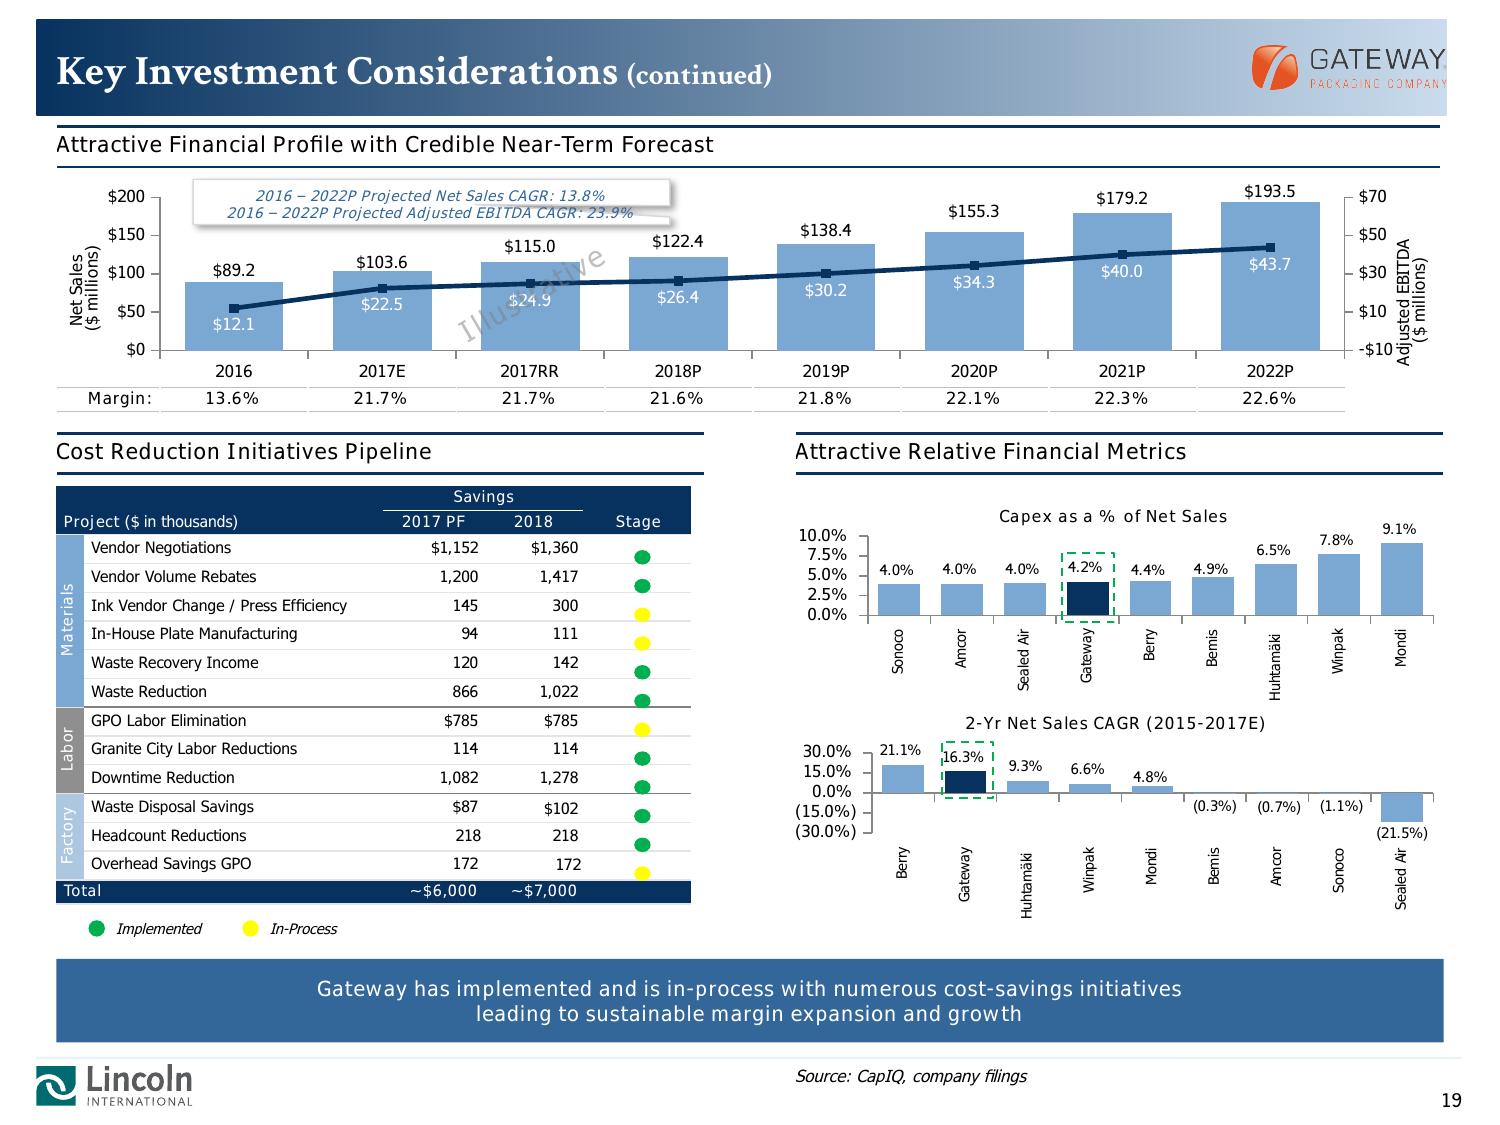

# Key Investment Considerations (continued)
| Attractive Financial Profile with Credible Near-Term Forecast |
| --- |

### Chart

| Category | Net Revenue | Adjusted EBITDA |
|---|---|---|
| 2016 | 89.2 | 12.1 |
| 2017E | 103.6 | 22.5 |
| 2017RR | 115.0 | 24.9 |
| 2018P | 122.4 | 26.4 |
| 2019P | 138.4 | 30.2 |
| 2020P | 155.3 | 34.3 |
| 2021P | 179.2 | 40.0 |
| 2022P | 193.5 | 43.7 |
2016 – 2022P Projected Net Sales CAGR: 13.8%
2016 – 2022P Projected Adjusted EBITDA CAGR: 23.9%

Illustrative
| Margin: | 13.6% | 21.7% | 21.7% | 21.6% | 21.8% | 22.1% | 22.3% | 22.6% |
| --- | --- | --- | --- | --- | --- | --- | --- | --- |
| Cost Reduction Initiatives Pipeline |
| --- |
| Attractive Relative Financial Metrics |
| --- |
| Project ($ in thousands) |  | Savings |  | Stage |
| --- | --- | --- | --- | --- |
|  |  | 2017 PF | 2018 |  |
| Materials | Vendor Negotiations | $1,152 | $1,360 |  |
|  | Vendor Volume Rebates | 1,200 | 1,417 |  |
|  | Ink Vendor Change / Press Efficiency | 145 | 300 |  |
|  | In-House Plate Manufacturing | 94 | 111 |  |
|  | Waste Recovery Income | 120 | 142 |  |
|  | Waste Reduction | 866 | 1,022 |  |
| Labor | GPO Labor Elimination | $785 | $785 |  |
|  | Granite City Labor Reductions | 114 | 114 |  |
|  | Downtime Reduction | 1,082 | 1,278 |  |
| Factory | Waste Disposal Savings | $87 | $102 |  |
|  | Headcount Reductions | 218 | 218 |  |
|  | Overhead Savings GPO | 172 | 172 |  |
| Total |  | ~$6,000 | ~$7,000 |  |

### Chart: Capex as a % of Net Sales

| Category | Column1 |
|---|---|
| Sonoco | 0.03981242947844299 |
| Amcor | 0.0403454324826065 |
| Sealed Air | 0.04041084267430155 |
| Gateway | 0.04245404446173482 |
| Berry | 0.04397326621317414 |
| Bemis | 0.04851718097817549 |
| Huhtamäki  | 0.06478493274987879 |
| Winpak | 0.07754098496367164 |
| Mondi | 0.09140118006477876 |

### Chart: 2-Yr Net Sales CAGR (2015-2017E)

| Category | Column1 |
|---|---|
| Berry | 0.21064595499875405 |
| Gateway | 0.16344896750996352 |
| Huhtamäki  | 0.09264053328909871 |
| Winpak | 0.0660616162677714 |
| Mondi | 0.0477806983925988 |
| Bemis | -0.00289861198914243 |
| Amcor | -0.006512073627831572 |
| Sonoco | -0.010578585619744008 |
| Sealed Air | -0.21494457326938954 |
Implemented

In-Process

Gateway has implemented and is in-process with numerous cost-savings initiatives
leading to sustainable margin expansion and growth
Source: CapIQ, company filings
19